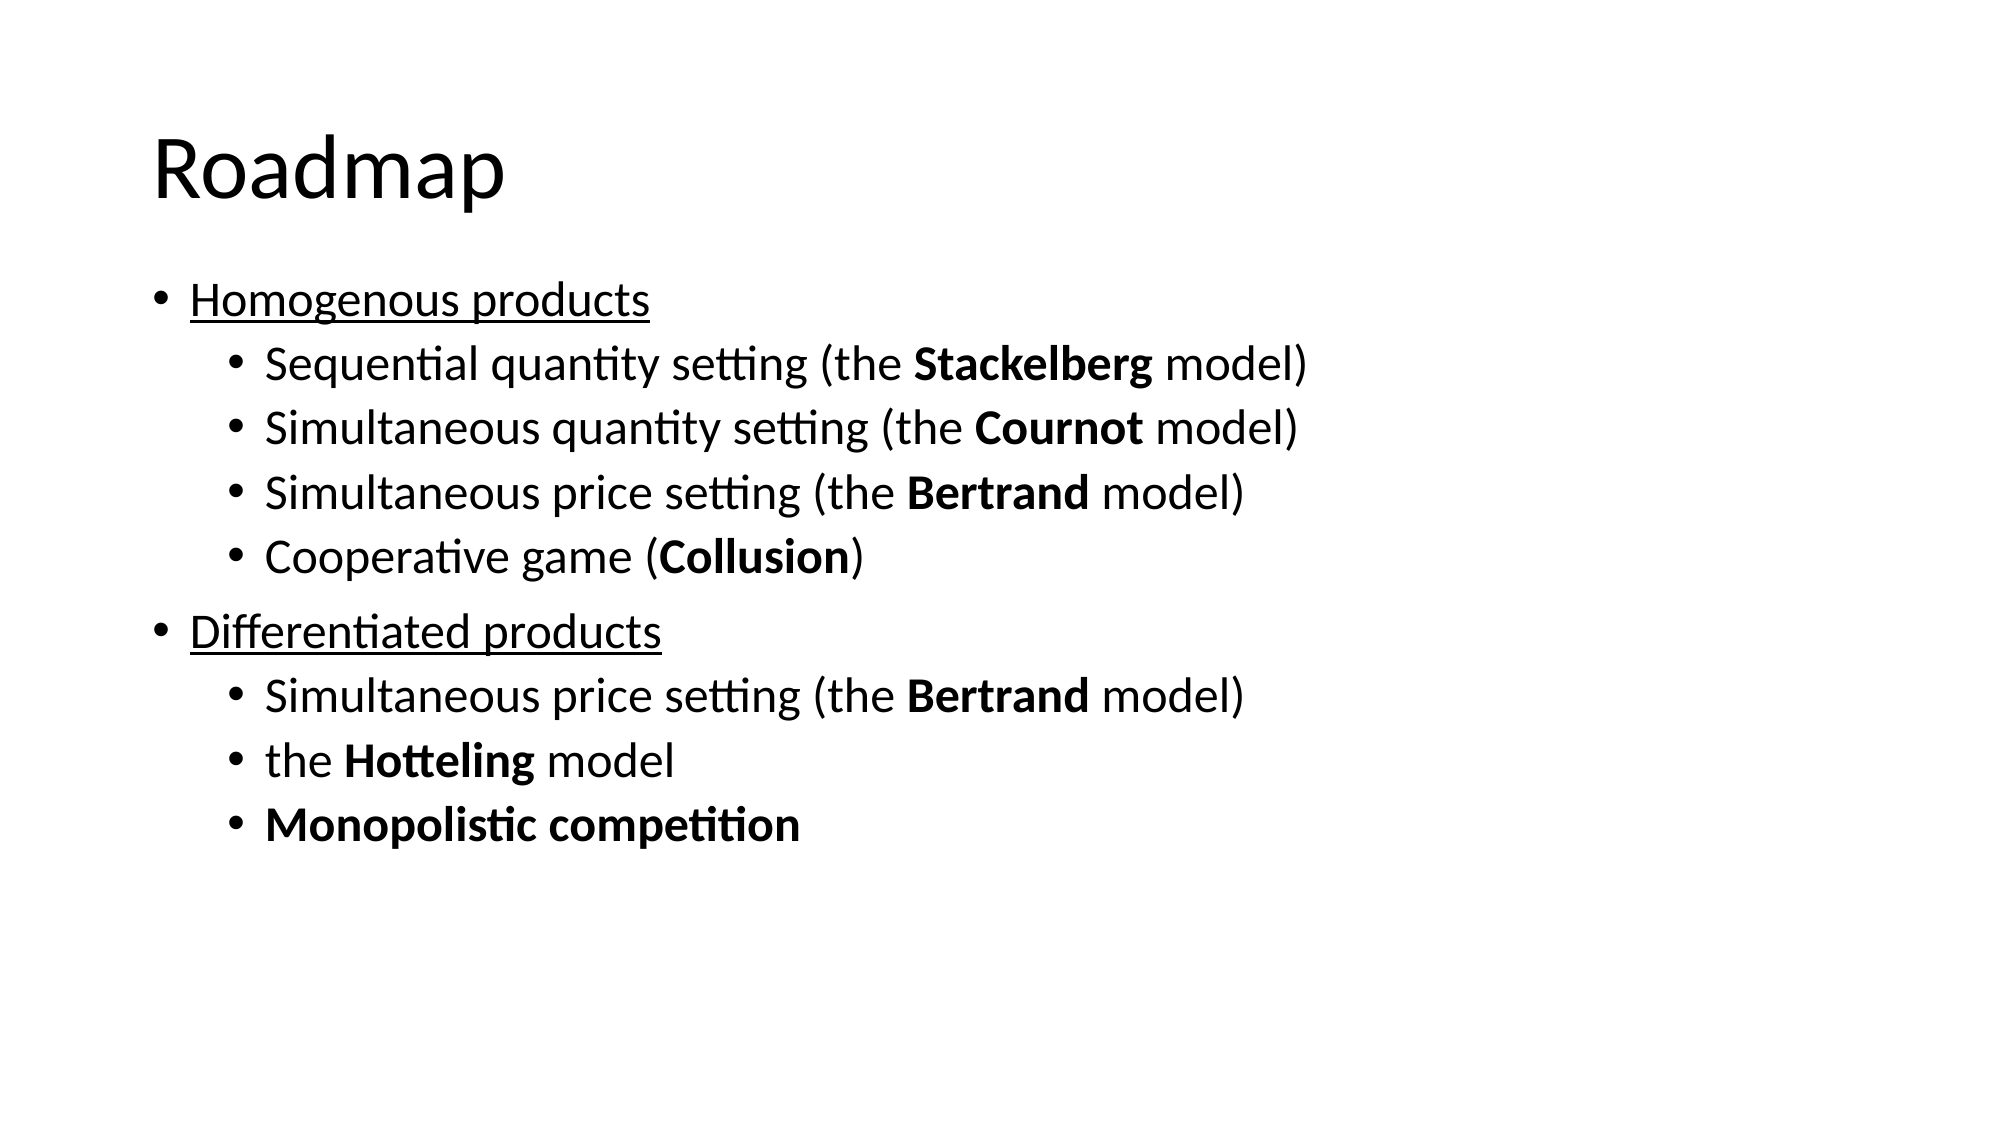

# Roadmap
Homogenous products
Sequential quantity setting (the Stackelberg model)
Simultaneous quantity setting (the Cournot model)
Simultaneous price setting (the Bertrand model)
Cooperative game (Collusion)
Differentiated products
Simultaneous price setting (the Bertrand model)
the Hotteling model
Monopolistic competition